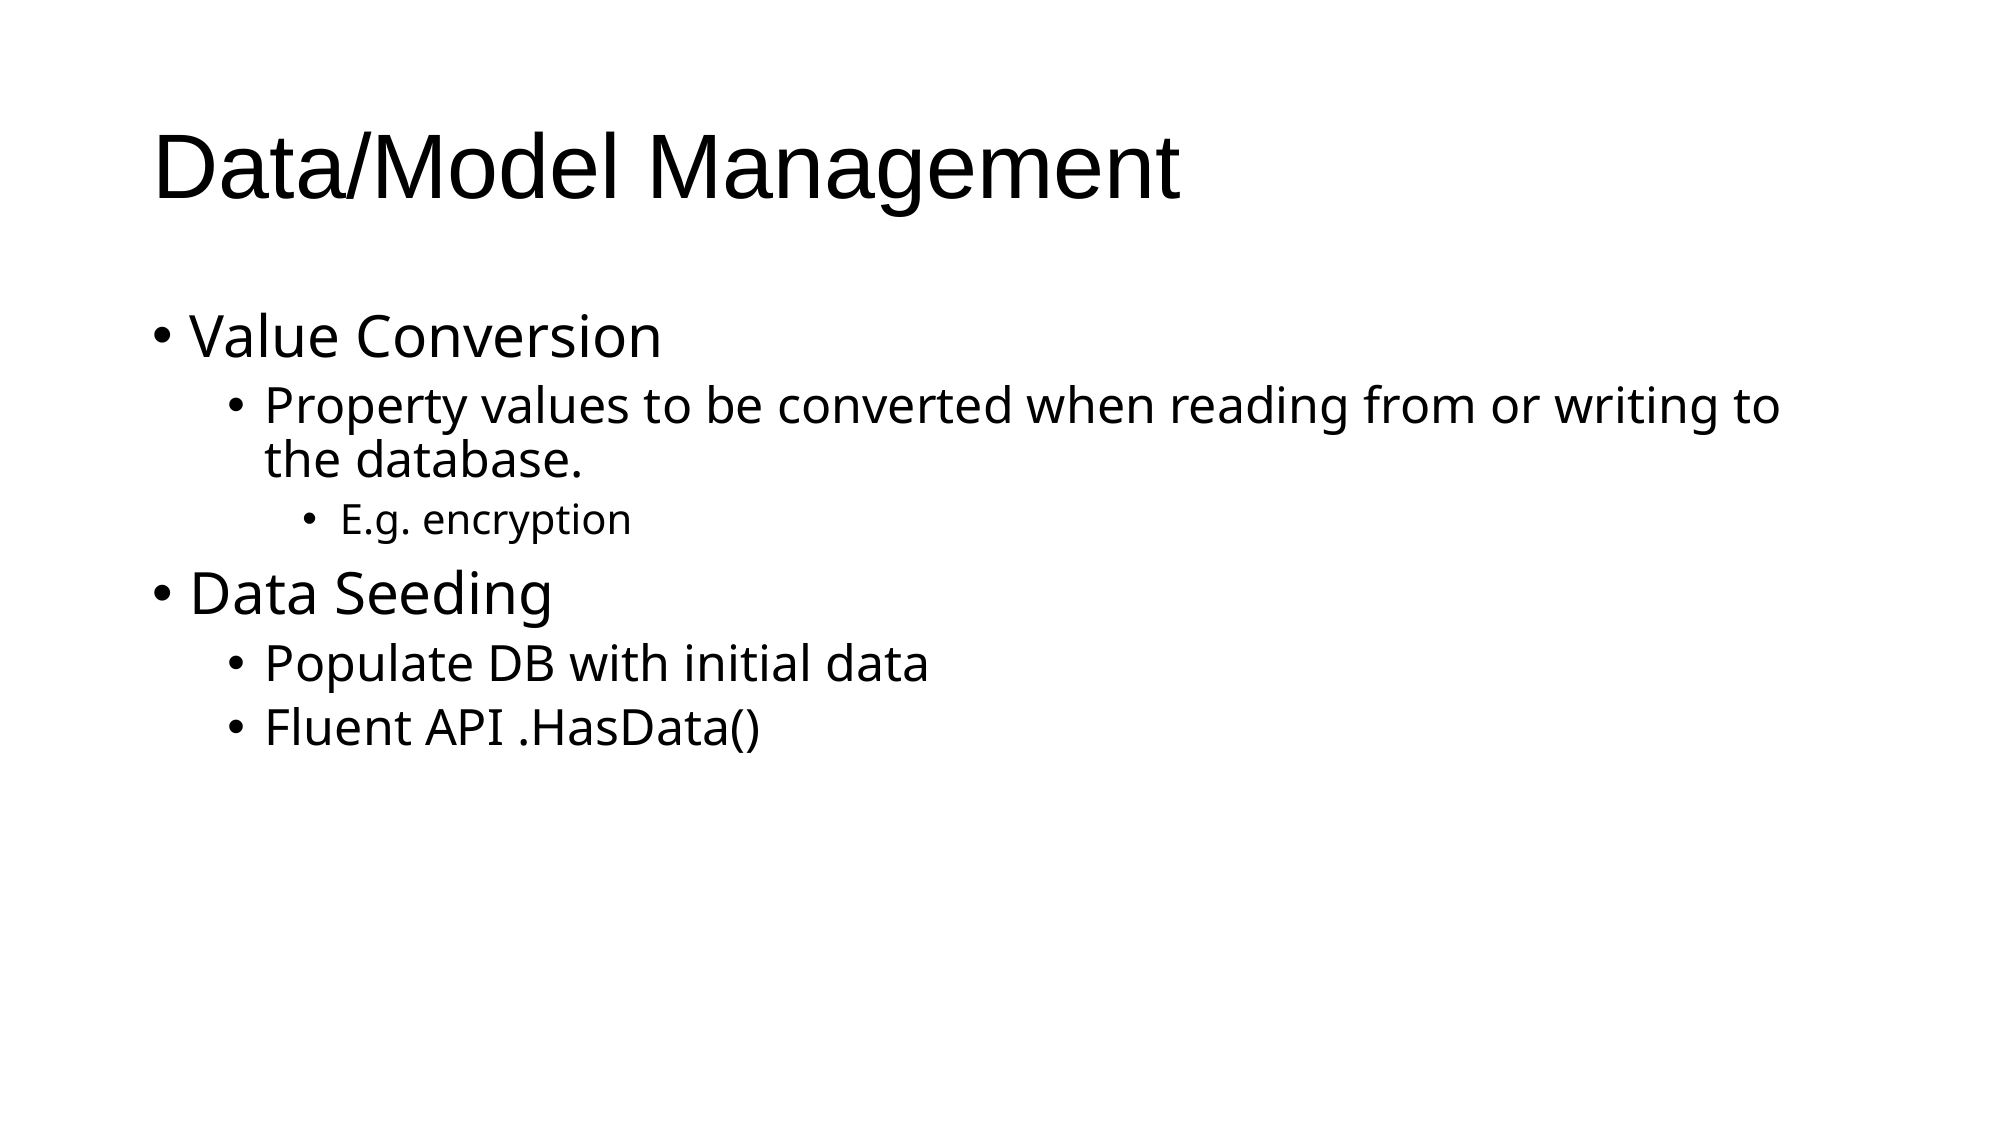

# Data/Model Management
Value Conversion
Property values to be converted when reading from or writing to the database.
E.g. encryption
Data Seeding
Populate DB with initial data
Fluent API .HasData()